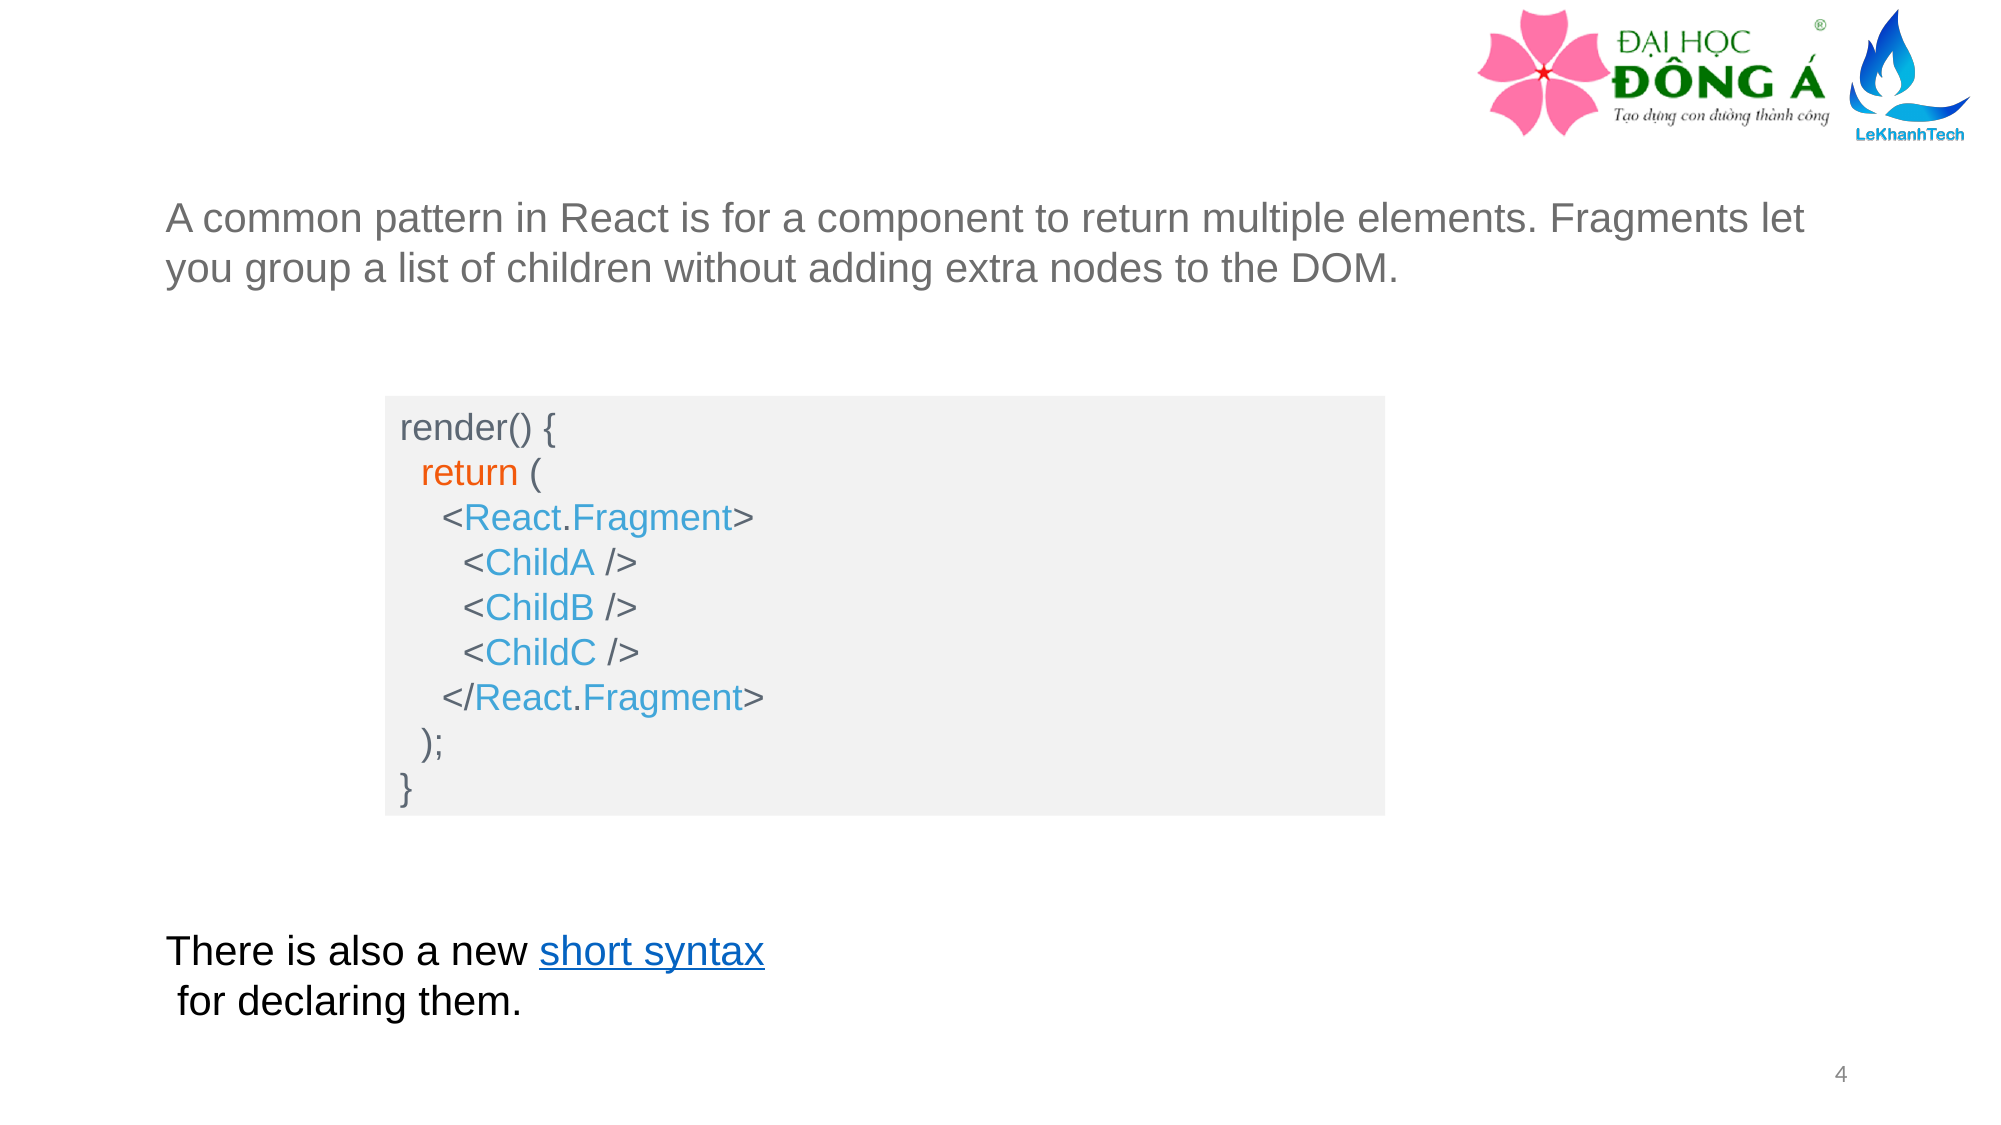

A common pattern in React is for a component to return multiple elements. Fragments let you group a list of children without adding extra nodes to the DOM.
render() {
  return (
    <React.Fragment>
      <ChildA />
      <ChildB />
      <ChildC />
    </React.Fragment>
  );
}
There is also a new short syntax for declaring them.
4